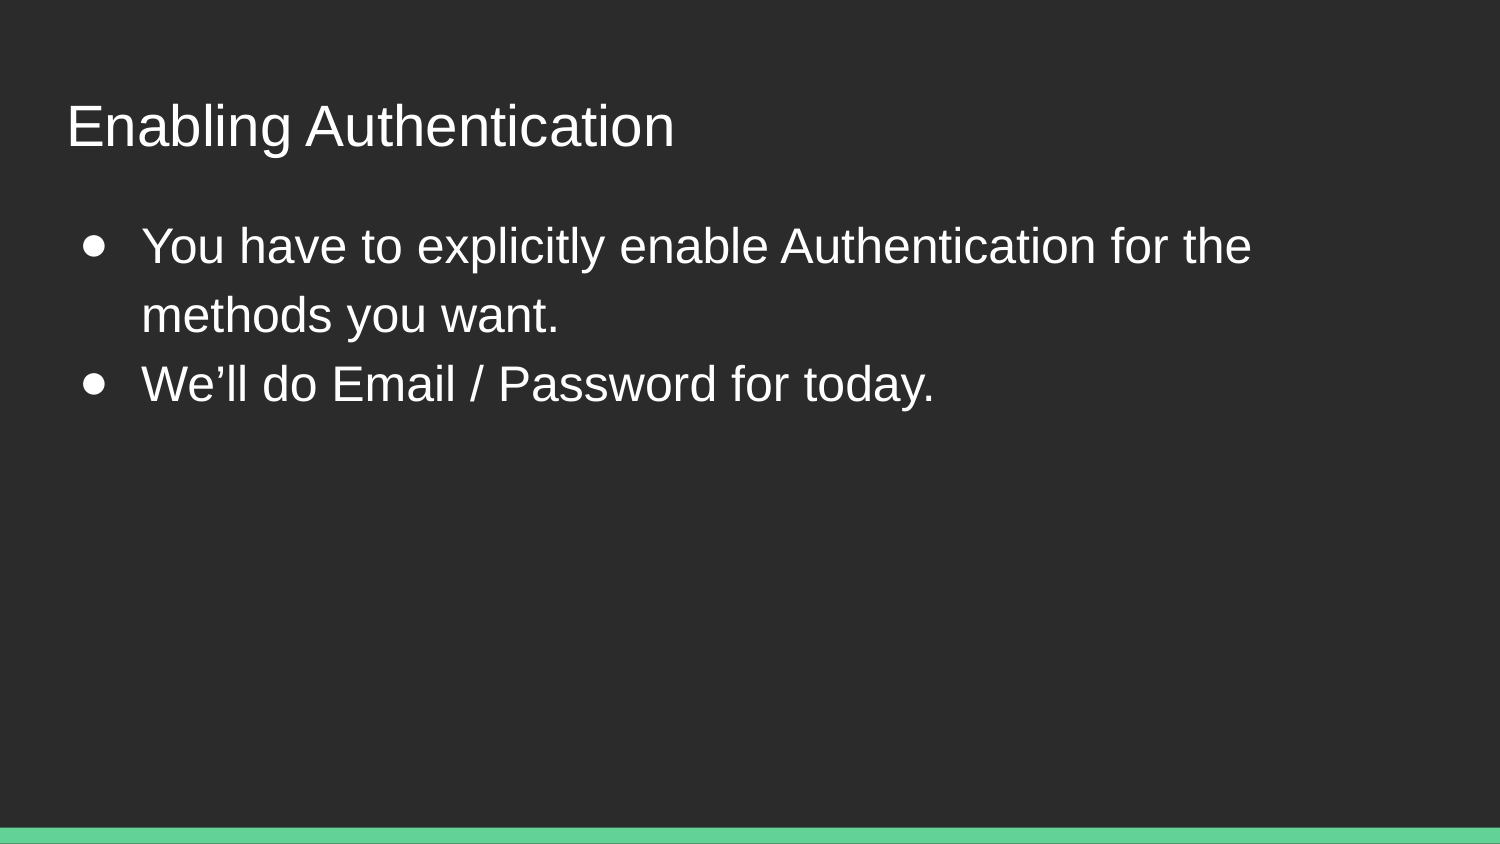

# Enabling Authentication
You have to explicitly enable Authentication for the methods you want.
We’ll do Email / Password for today.